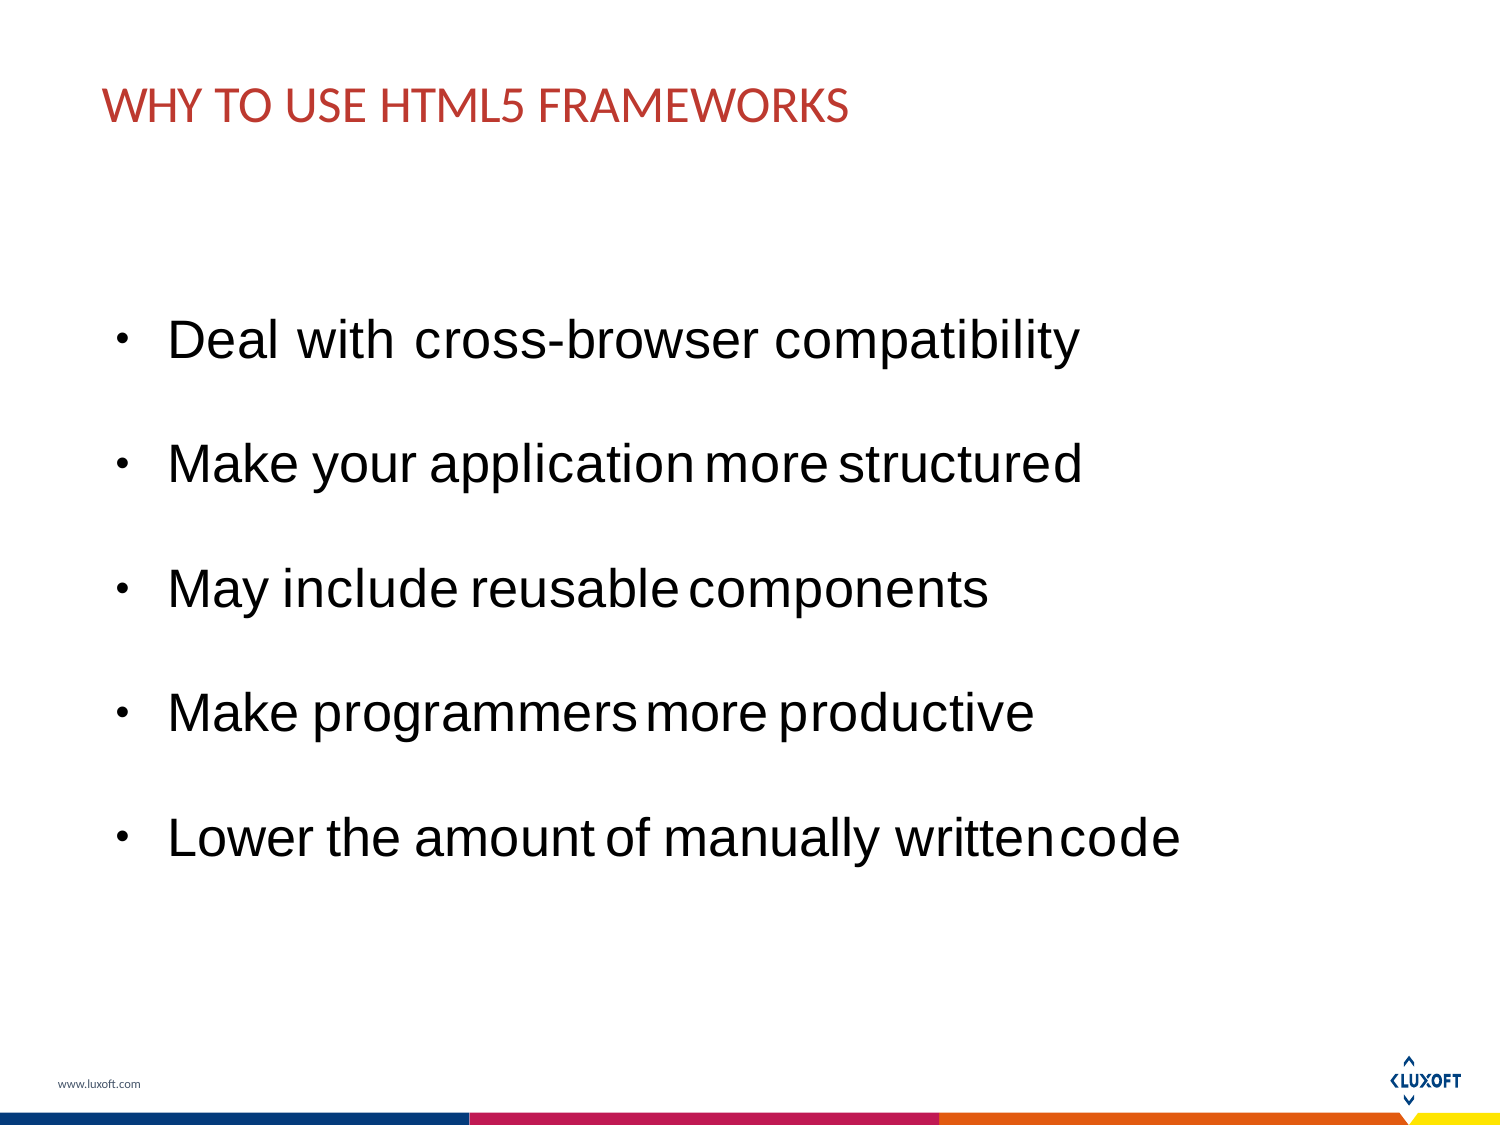

Why to use HTML5 frameworks
Deal	with	cross-browser compatibility
•
Make	your	application	more	structured
•
May	include	reusable	components
•
Make	programmers	more	productive
•
Lower	the	amount	of	manually written	code
•